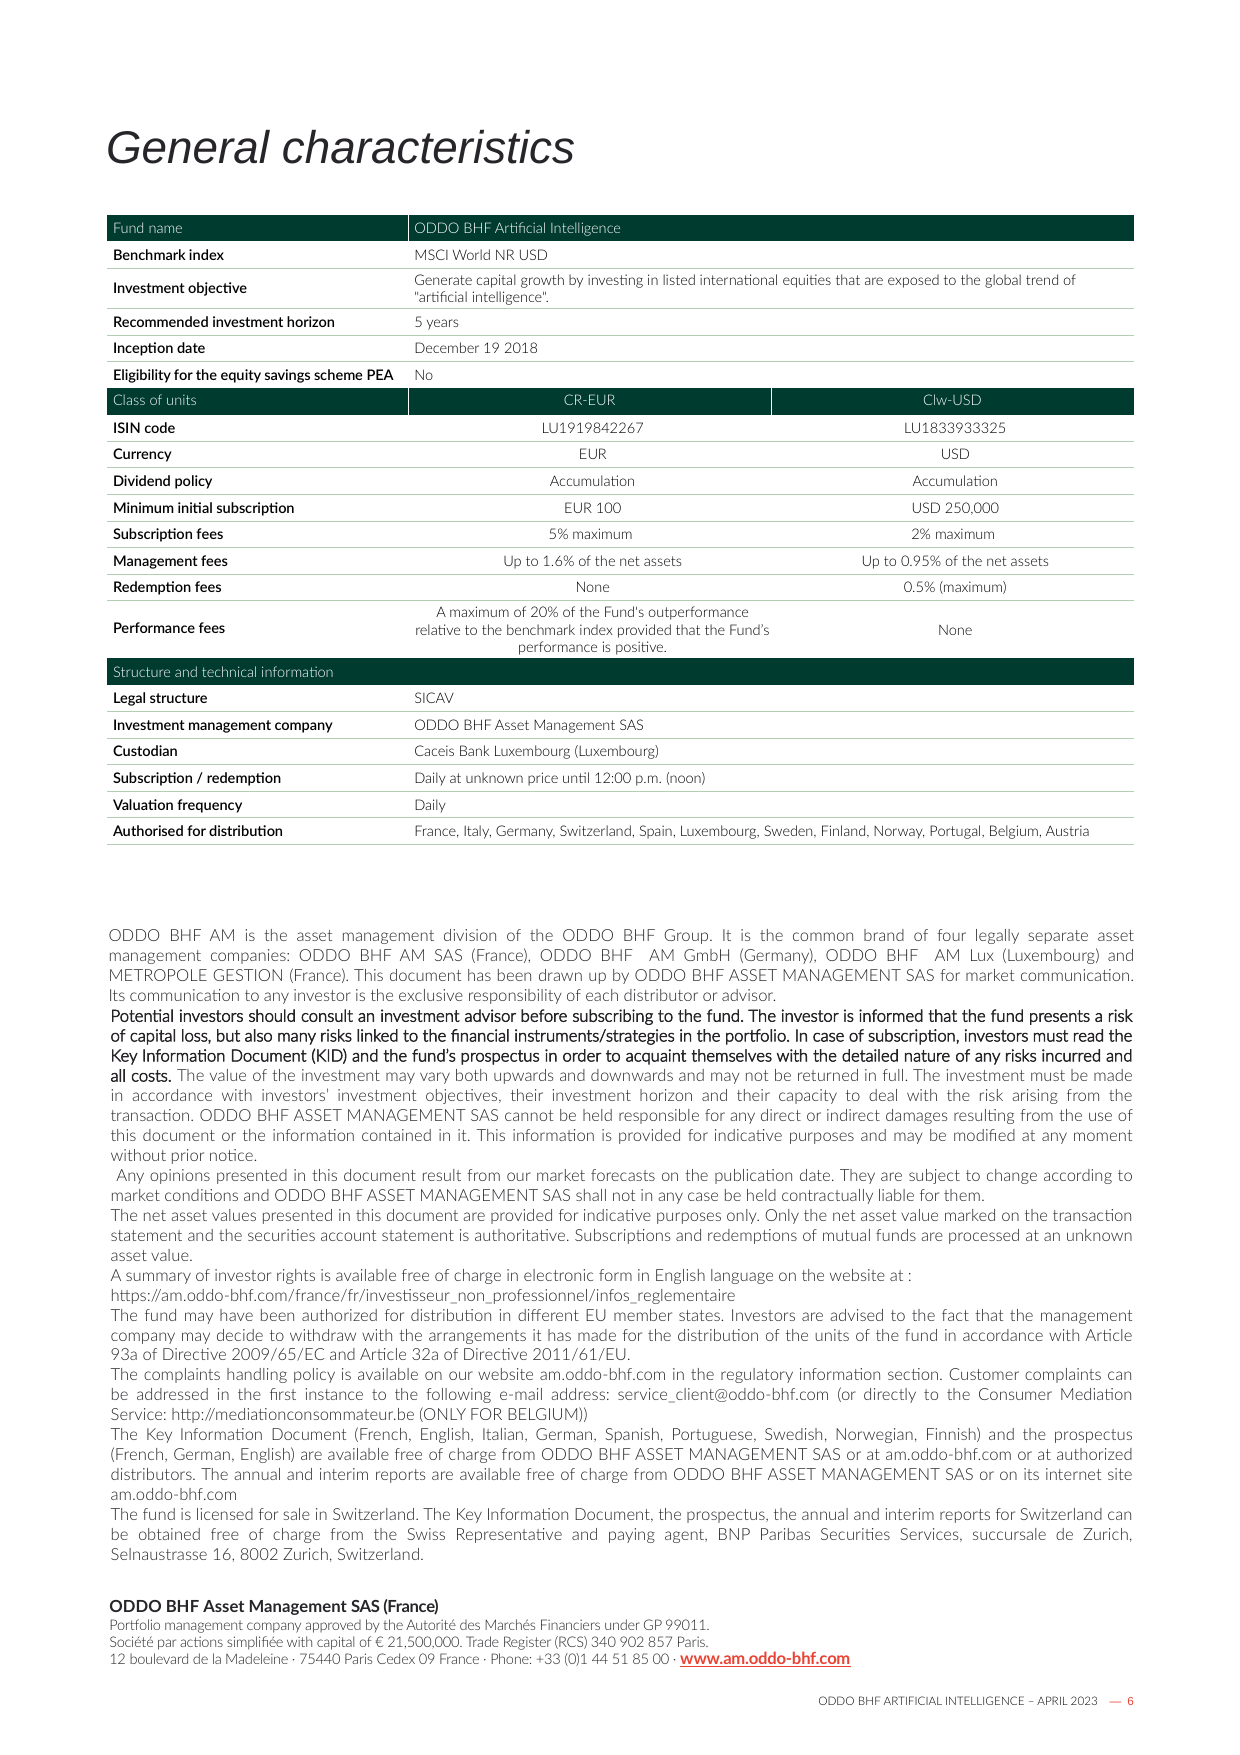

General characteristics
| Fund name | ODDO BHF Artificial Intelligence | ODDO BHF Polaris Moderate |
| --- | --- | --- |
| Benchmark index | MSCI World NR USD |  |
| Investment objective | Generate capital growth by investing in listed international equities that are exposed to the global trend of "artificial intelligence". |  |
| Recommended investment horizon | 5 years |  |
| Inception date | December 19 2018 |  |
| Eligibility for the equity savings scheme PEA | No |  |
| Class of units | CR-EUR | Clw-USD |
| ISIN code | LU1919842267 | LU1833933325 |
| Currency | EUR | USD |
| Dividend policy | Accumulation | Accumulation |
| Minimum initial subscription | EUR 100 | USD 250,000 |
| Subscription fees | 5% maximum | 2% maximum |
| Management fees | Up to 1.6% of the net assets | Up to 0.95% of the net assets |
| Redemption fees | None | 0.5% (maximum) |
| Performance fees | A maximum of 20% of the Fund's outperformance relative to the benchmark index provided that the Fund’s performance is positive. | None |
| Structure and technical information |  |  |
| Legal structure | SICAV |  |
| Investment management company | ODDO BHF Asset Management SAS |  |
| Custodian | Caceis Bank Luxembourg (Luxembourg) |  |
| Subscription / redemption | Daily at unknown price until 12:00 p.m. (noon) |  |
| Valuation frequency | Daily |  |
| Authorised for distribution | France, Italy, Germany, Switzerland, Spain, Luxembourg, Sweden, Finland, Norway, Portugal, Belgium, Austria |  |
ODDO BHF AM is the asset management division of the ODDO BHF Group. It is the common brand of four legally separate asset management companies: ODDO BHF AM SAS (France), ODDO BHF  AM GmbH (Germany), ODDO BHF  AM Lux (Luxembourg) and METROPOLE GESTION (France). This document has been drawn up by ODDO BHF ASSET MANAGEMENT SAS for market communication. Its communication to any investor is the exclusive responsibility of each distributor or advisor.
Potential investors should consult an investment advisor before subscribing to the fund. The investor is informed that the fund presents a risk of capital loss, but also many risks linked to the financial instruments/strategies in the portfolio. In case of subscription, investors must read the Key Information Document (KID) and the fund’s prospectus in order to acquaint themselves with the detailed nature of any risks incurred and all costs. The value of the investment may vary both upwards and downwards and may not be returned in full. The investment must be made in accordance with investors’ investment objectives, their investment horizon and their capacity to deal with the risk arising from the transaction. ODDO BHF ASSET MANAGEMENT SAS cannot be held responsible for any direct or indirect damages resulting from the use of this document or the information contained in it. This information is provided for indicative purposes and may be modified at any moment without prior notice.
 Any opinions presented in this document result from our market forecasts on the publication date. They are subject to change according to market conditions and ODDO BHF ASSET MANAGEMENT SAS shall not in any case be held contractually liable for them.
The net asset values presented in this document are provided for indicative purposes only. Only the net asset value marked on the transaction statement and the securities account statement is authoritative. Subscriptions and redemptions of mutual funds are processed at an unknown asset value.
A summary of investor rights is available free of charge in electronic form in English language on the website at :
https://am.oddo-bhf.com/france/fr/investisseur_non_professionnel/infos_reglementaire
The fund may have been authorized for distribution in different EU member states. Investors are advised to the fact that the management company may decide to withdraw with the arrangements it has made for the distribution of the units of the fund in accordance with Article 93a of Directive 2009/65/EC and Article 32a of Directive 2011/61/EU.
The complaints handling policy is available on our website am.oddo-bhf.com in the regulatory information section. Customer complaints can be addressed in the first instance to the following e-mail address: service_client@oddo-bhf.com (or directly to the Consumer Mediation Service: http://mediationconsommateur.be (ONLY FOR BELGIUM))
The Key Information Document (French, English, Italian, German, Spanish, Portuguese, Swedish, Norwegian, Finnish) and the prospectus (French, German, English) are available free of charge from ODDO BHF ASSET MANAGEMENT SAS or at am.oddo-bhf.com or at authorized distributors. The annual and interim reports are available free of charge from ODDO BHF ASSET MANAGEMENT SAS or on its internet site am.oddo-bhf.com
The fund is licensed for sale in Switzerland. The Key Information Document, the prospectus, the annual and interim reports for Switzerland can be obtained free of charge from the Swiss Representative and paying agent, BNP Paribas Securities Services, succursale de Zurich, Selnaustrasse 16, 8002 Zurich, Switzerland.
ODDO BHF Asset Management SAS (France)
Portfolio management company approved by the Autorité des Marchés Financiers under GP 99011.
Société par actions simplifiée with capital of € 21,500,000. Trade Register (RCS) 340 902 857 Paris.
12 boulevard de la Madeleine · 75440 Paris Cedex 09 France · Phone: +33 (0)1 44 51 85 00 · www.am.oddo-bhf.com
ODDO BHF Artificial Intelligence – april 2023